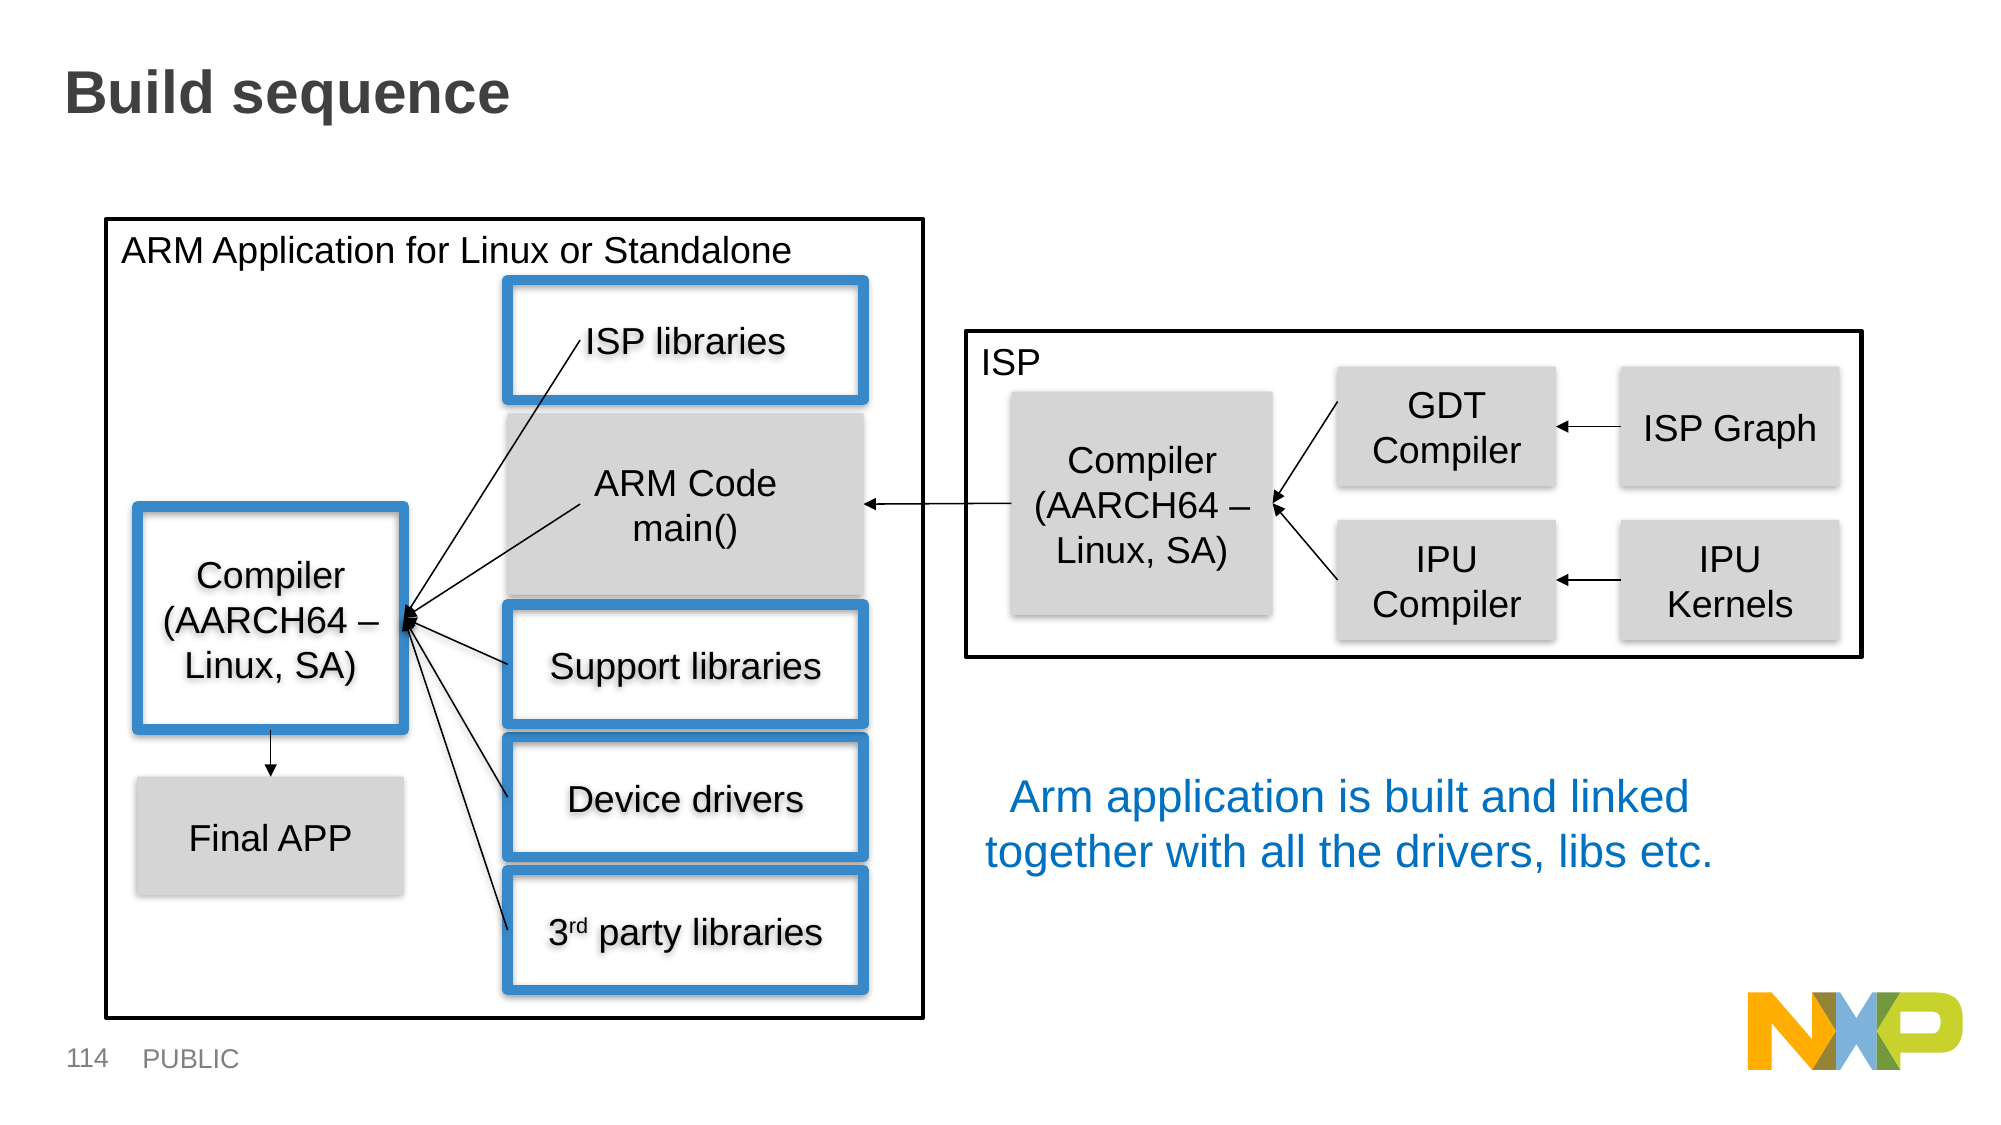

# Build sequence
ARM Application for Linux or Standalone
ISP libraries
ISP
GDT Compiler
ISP Graph
Compiler (AARCH64 – Linux, SA)
ARM Code
main()
Compiler (AARCH64 – Linux, SA)
IPU Compiler
IPU Kernels
Support libraries
Device drivers
Arm application is built and linked together with all the drivers, libs etc.
Final APP
3rd party libraries